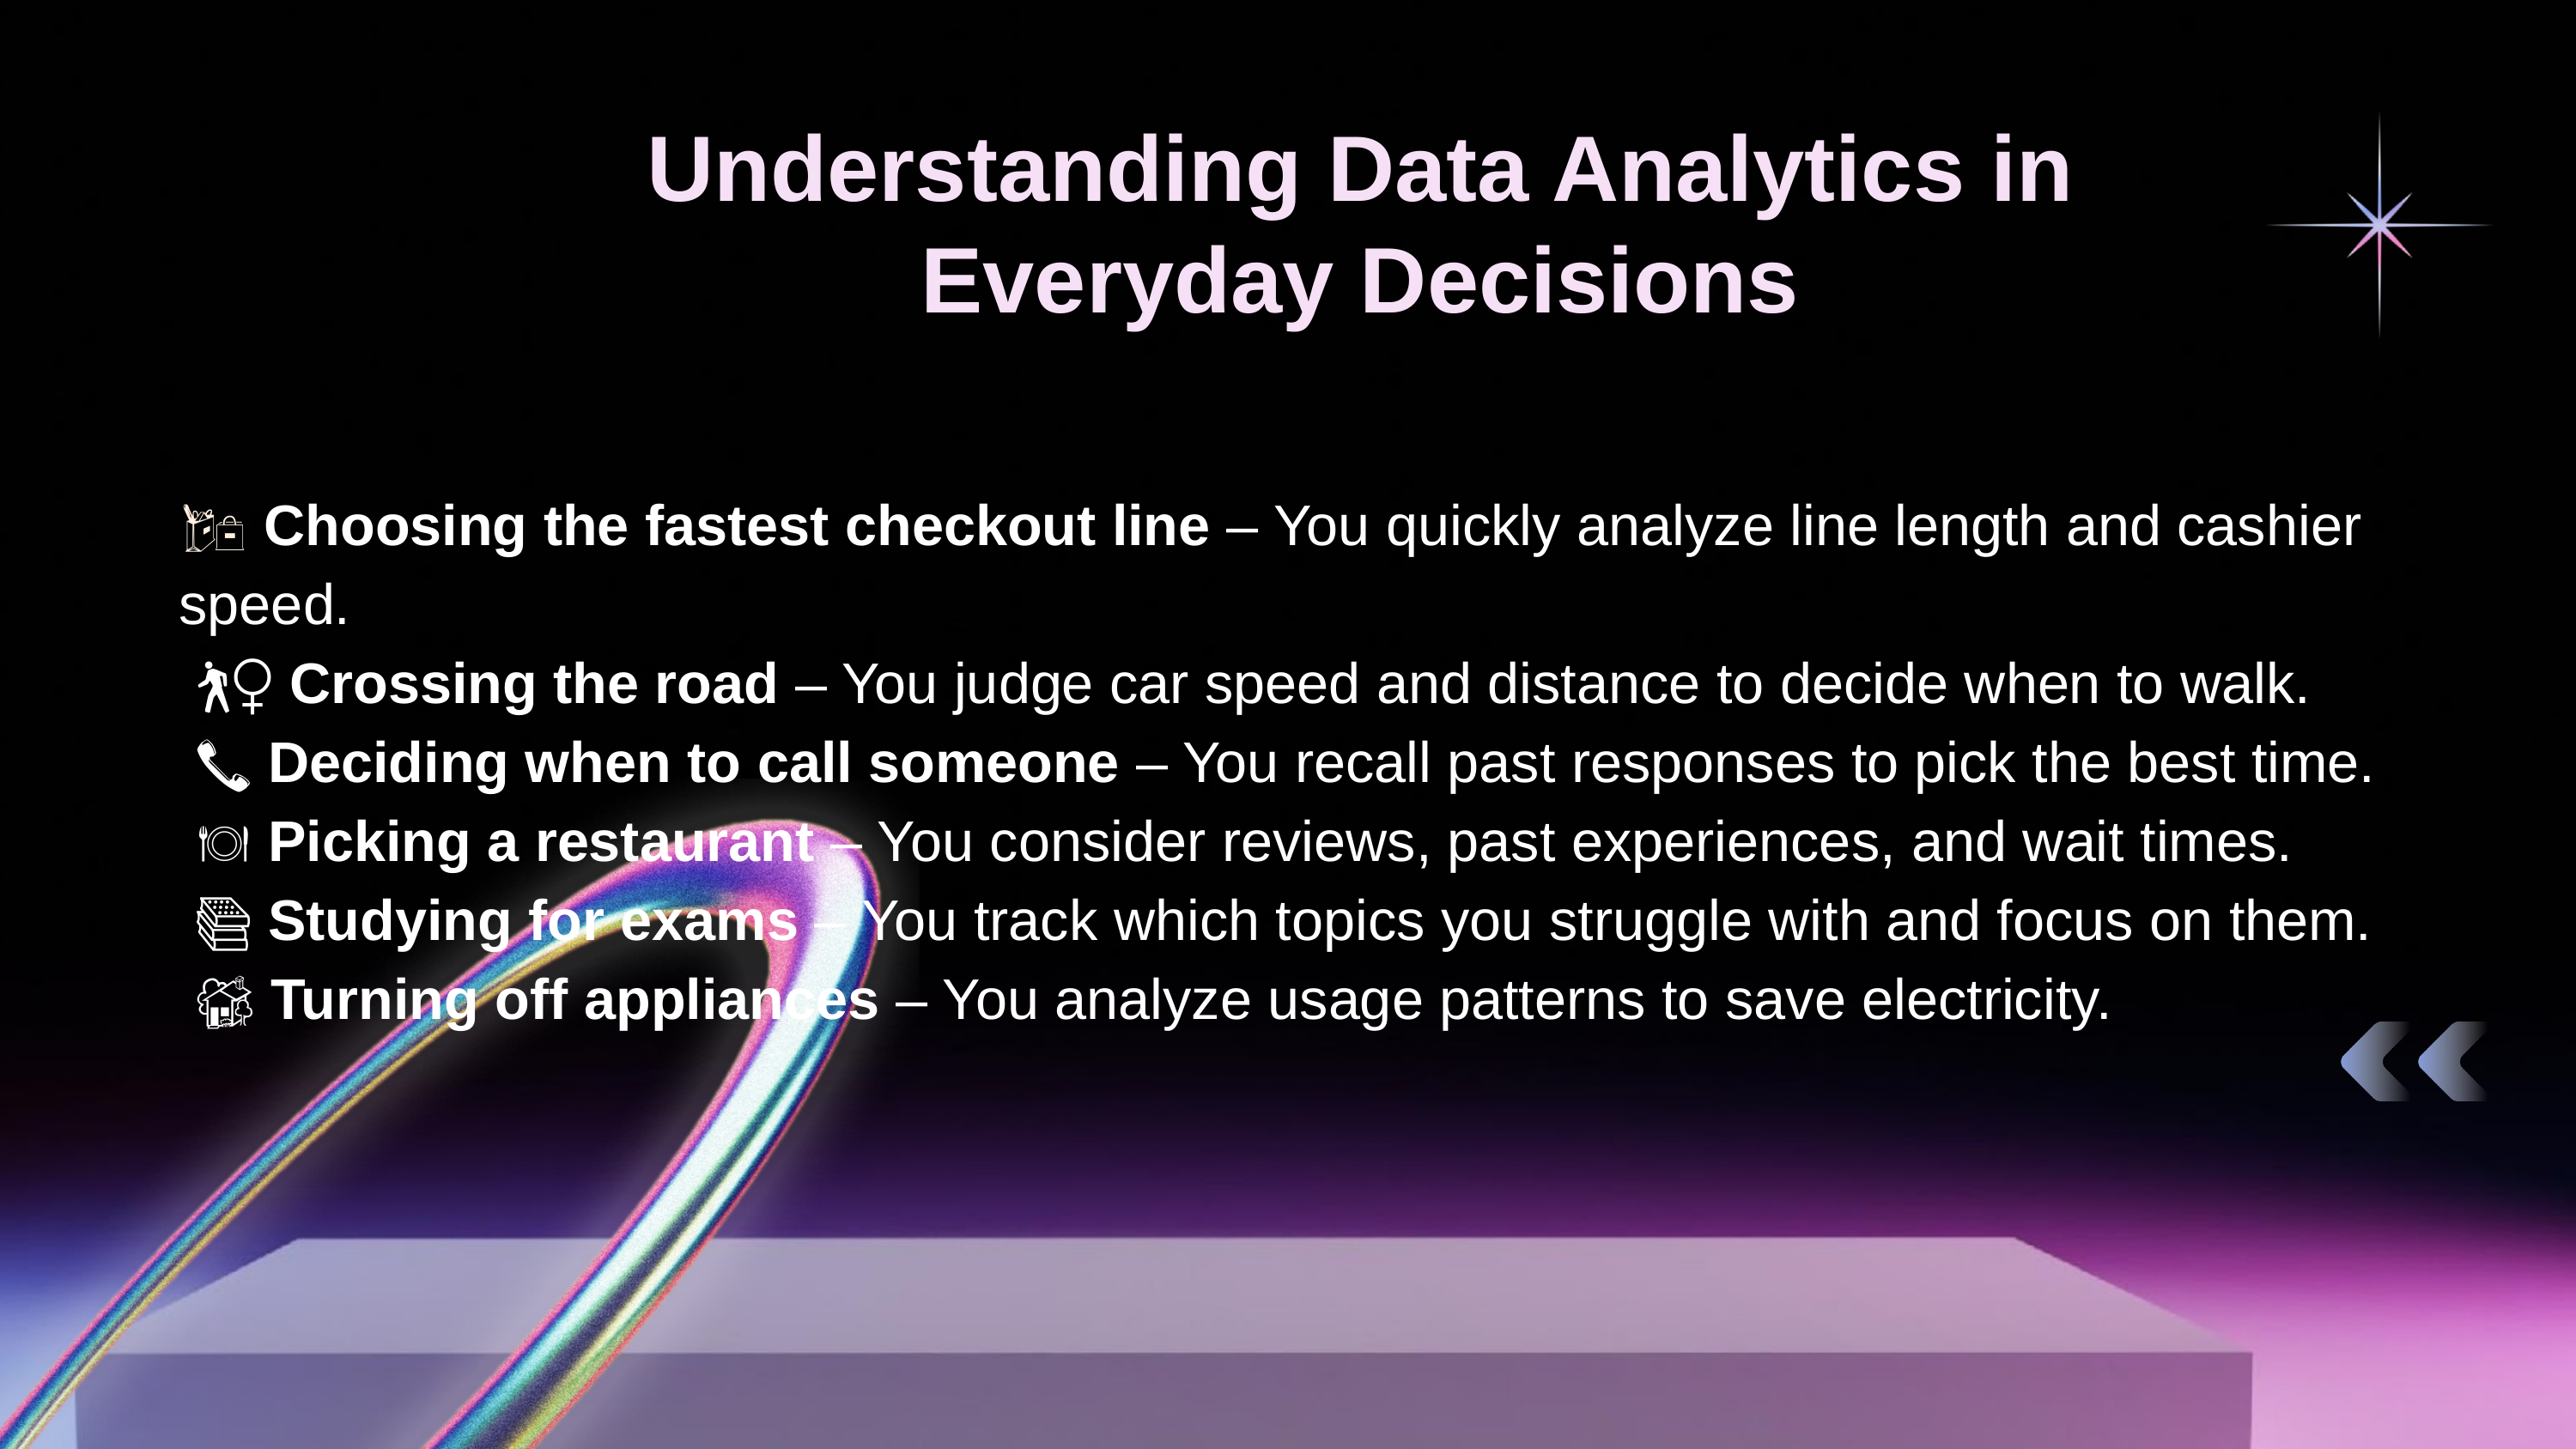

Understanding Data Analytics in Everyday Decisions

🛍 Choosing the fastest checkout line – You quickly analyze line length and cashier speed.
 🚶‍♀️ Crossing the road – You judge car speed and distance to decide when to walk.
 📞 Deciding when to call someone – You recall past responses to pick the best time.
 🍽 Picking a restaurant – You consider reviews, past experiences, and wait times.
 📚 Studying for exams – You track which topics you struggle with and focus on them.
 🏡 Turning off appliances – You analyze usage patterns to save electricity.